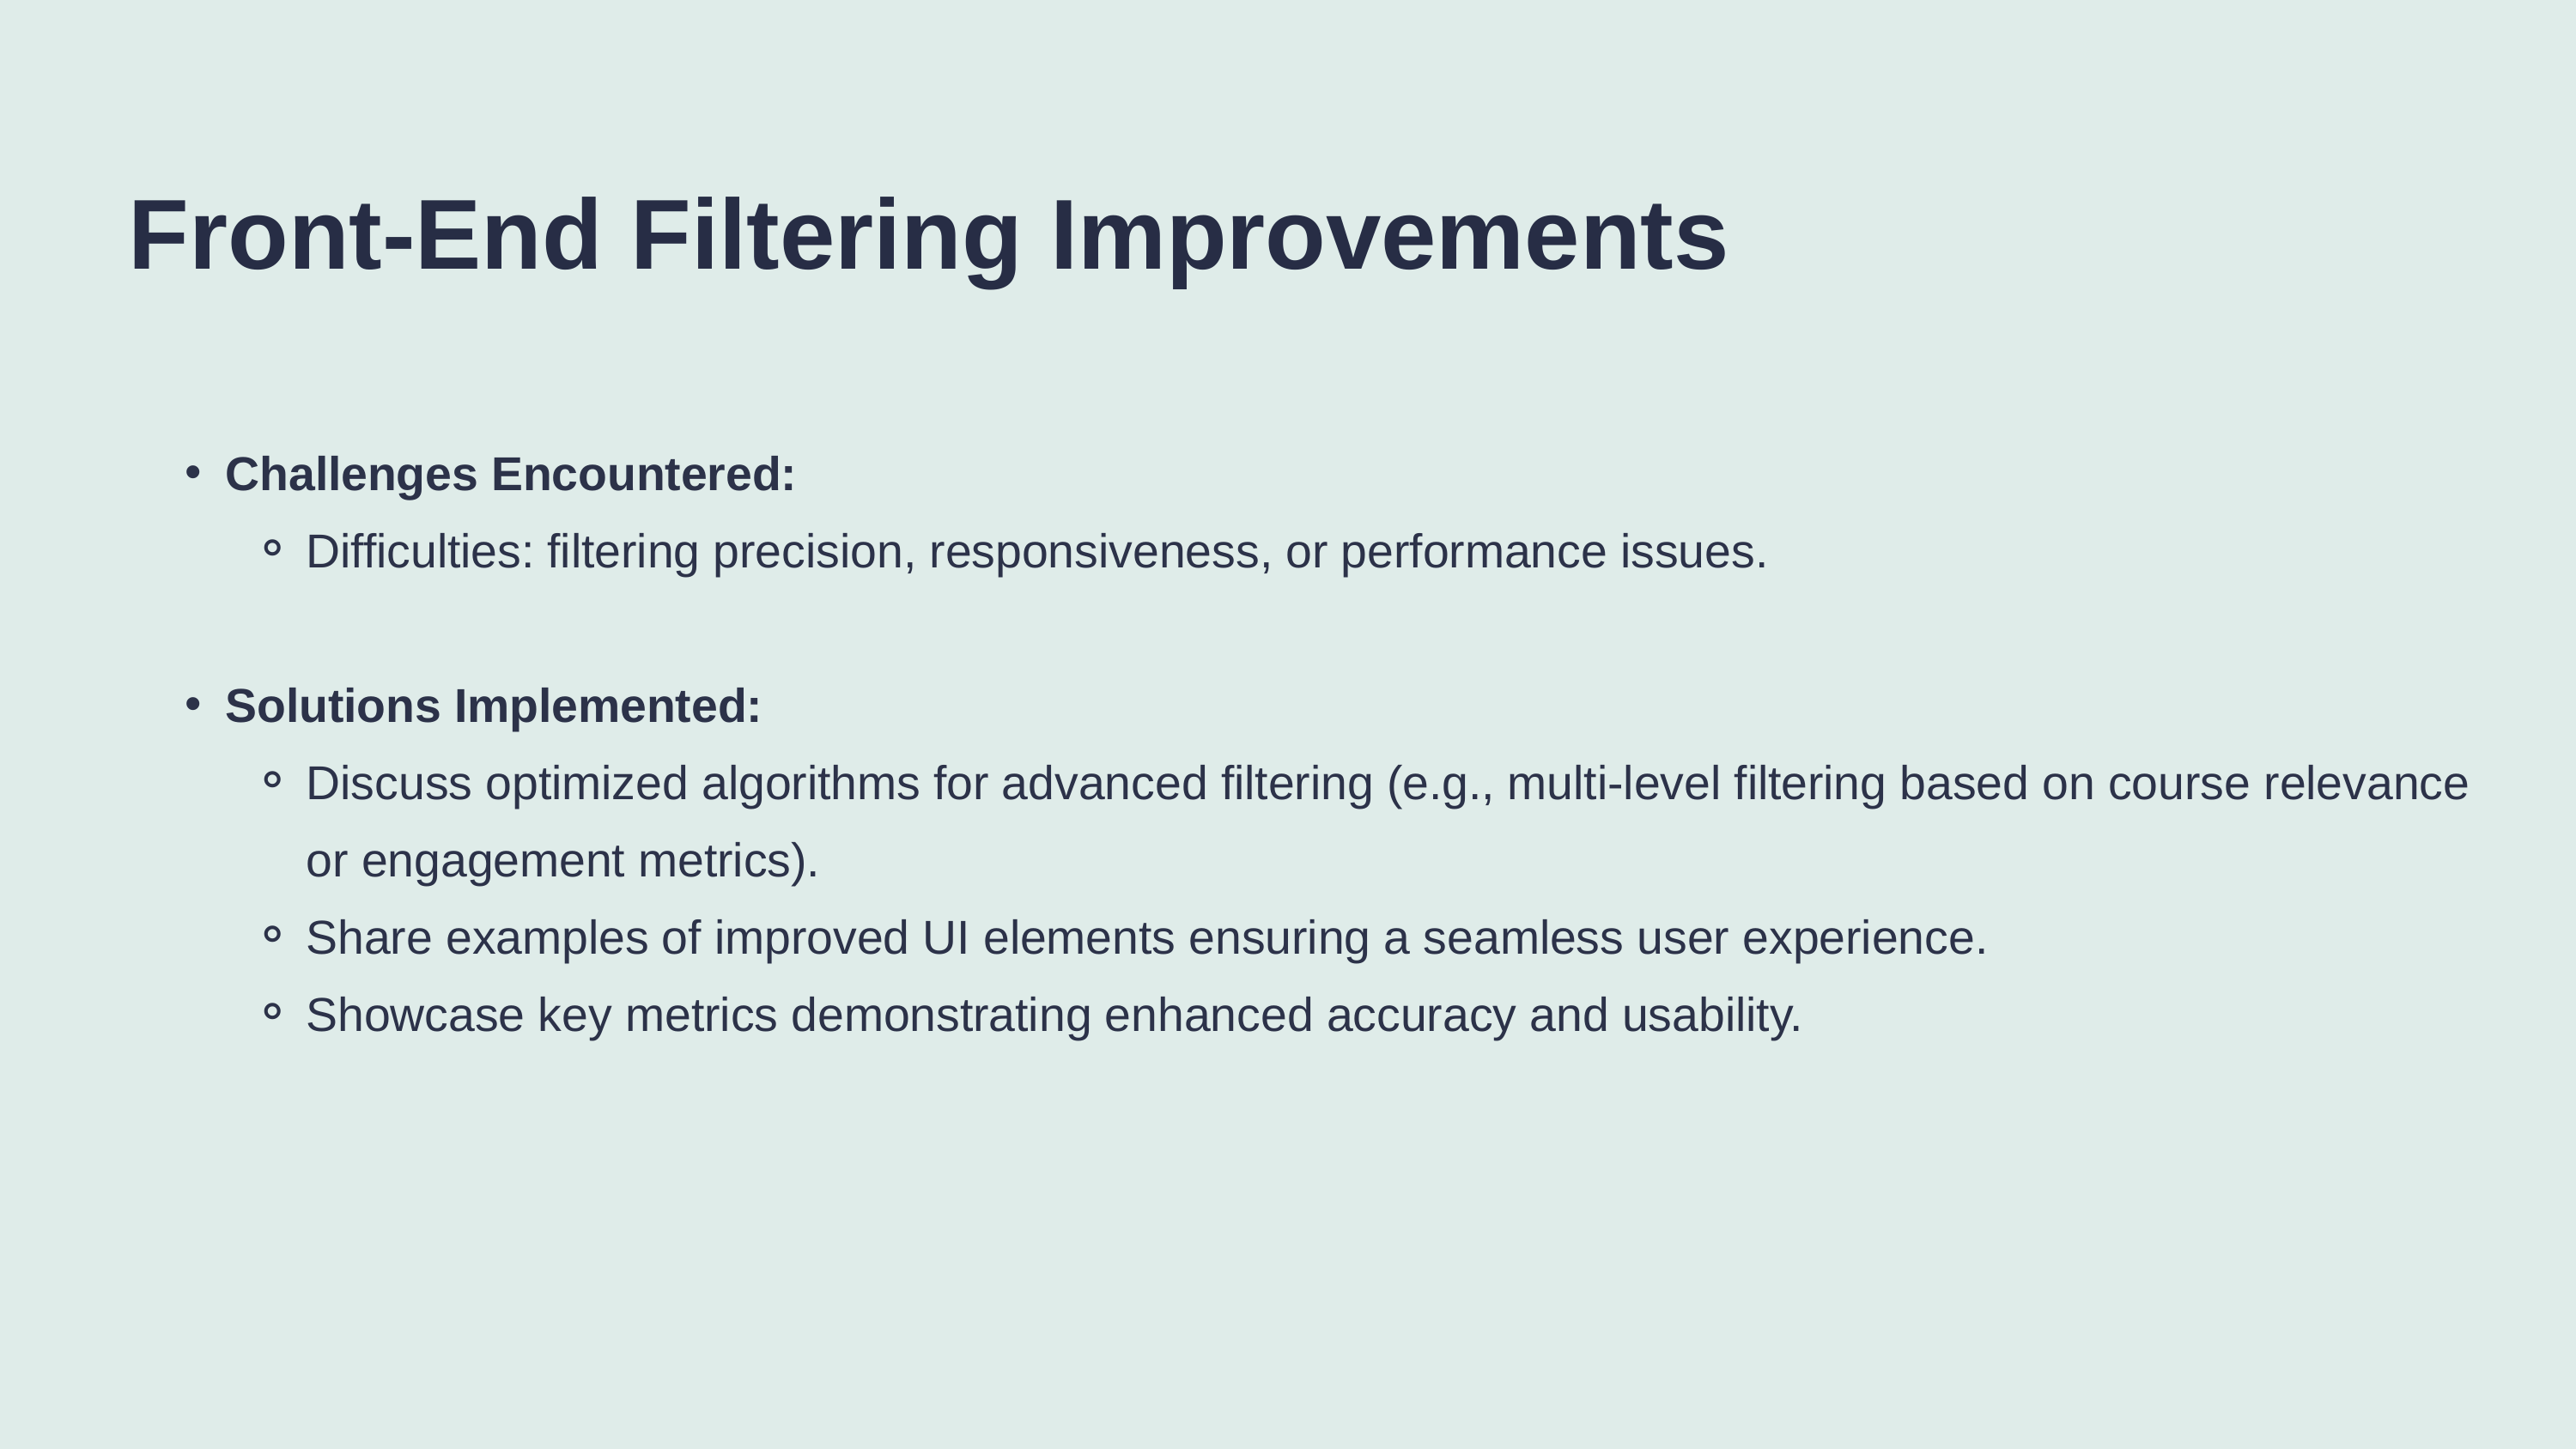

Front-End Filtering Improvements

Challenges Encountered:
Difficulties: filtering precision, responsiveness, or performance issues.

Solutions Implemented:
Discuss optimized algorithms for advanced filtering (e.g., multi-level filtering based on course relevance or engagement metrics).
Share examples of improved UI elements ensuring a seamless user experience.
Showcase key metrics demonstrating enhanced accuracy and usability.